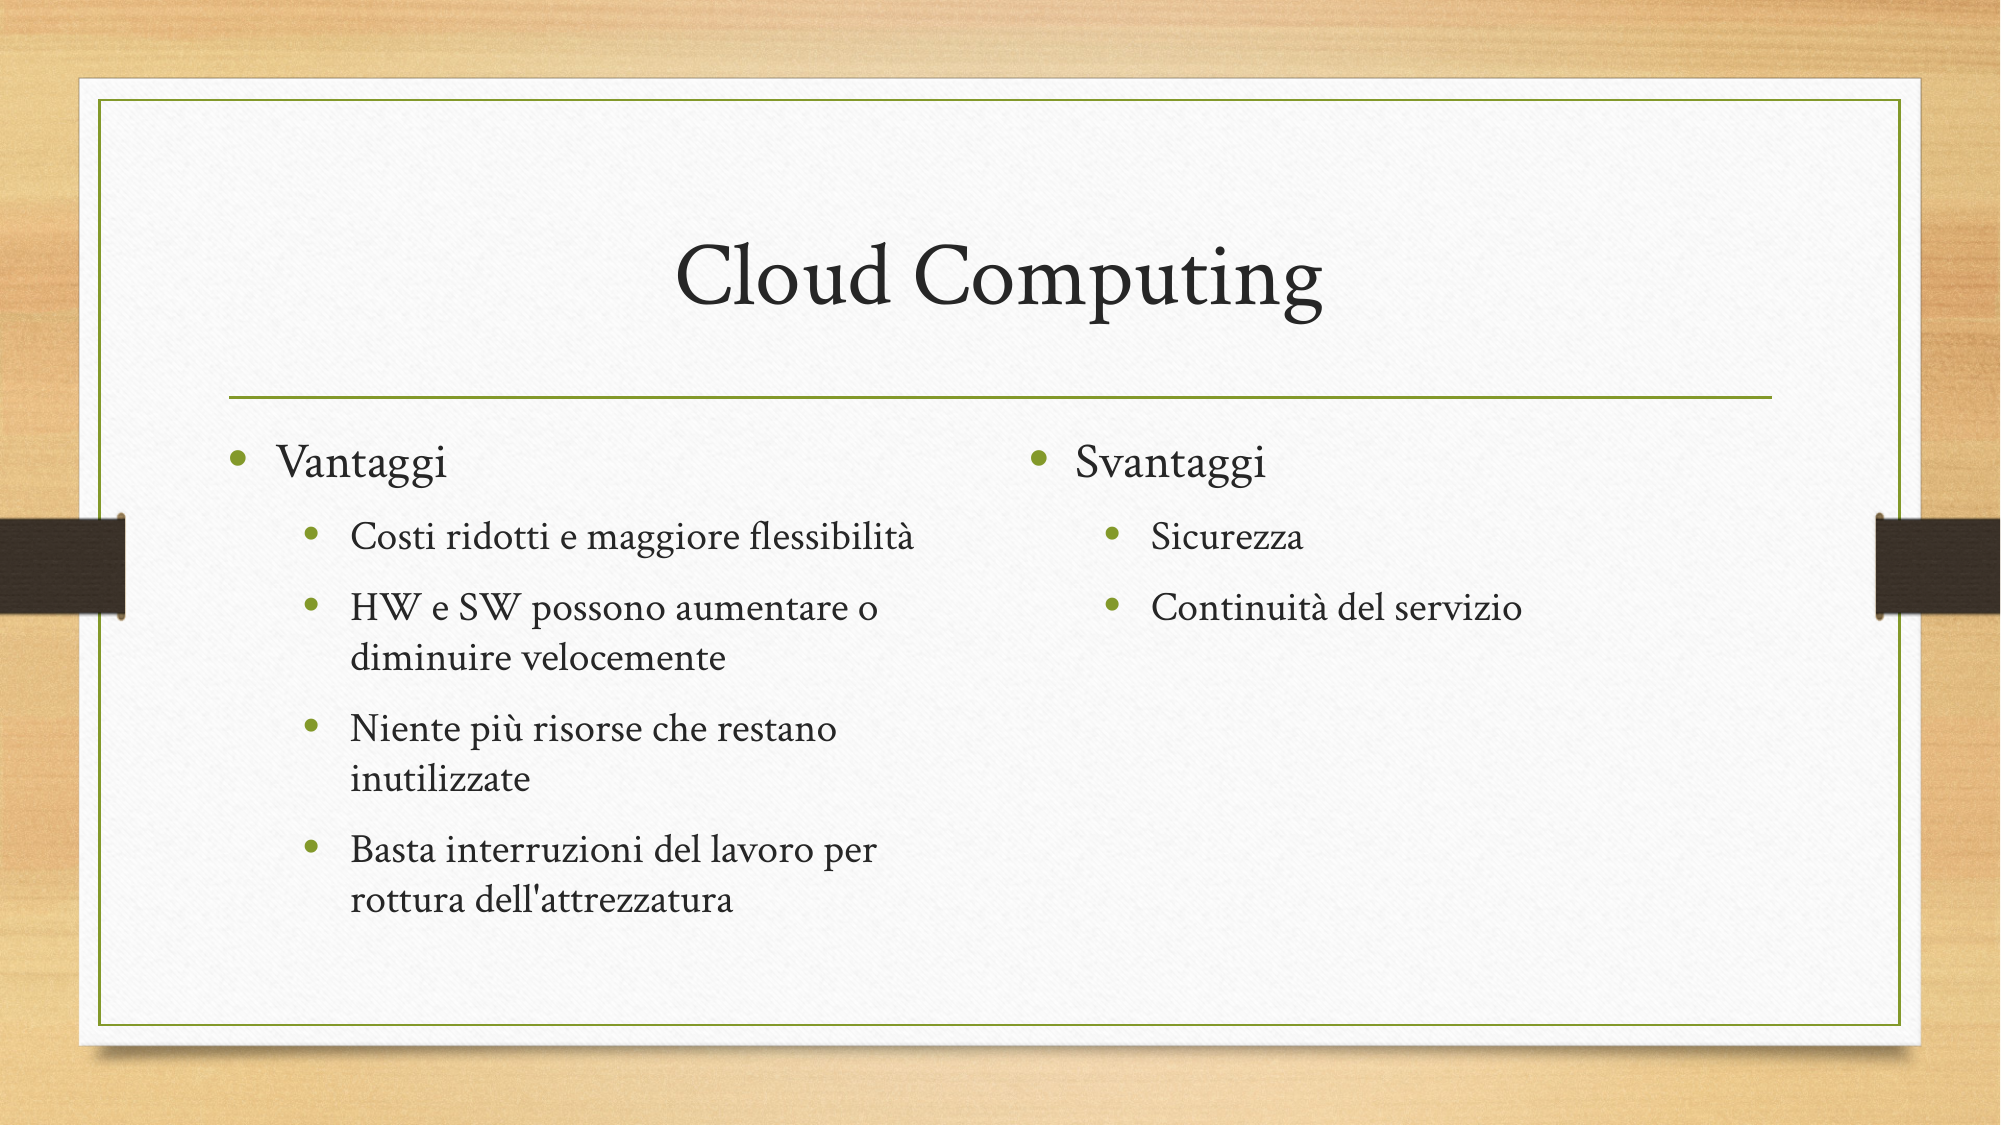

# Cloud Computing
Vantaggi
Costi ridotti e maggiore flessibilità
HW e SW possono aumentare o diminuire velocemente
Niente più risorse che restano inutilizzate
Basta interruzioni del lavoro per rottura dell'attrezzatura
Svantaggi
Sicurezza
Continuità del servizio